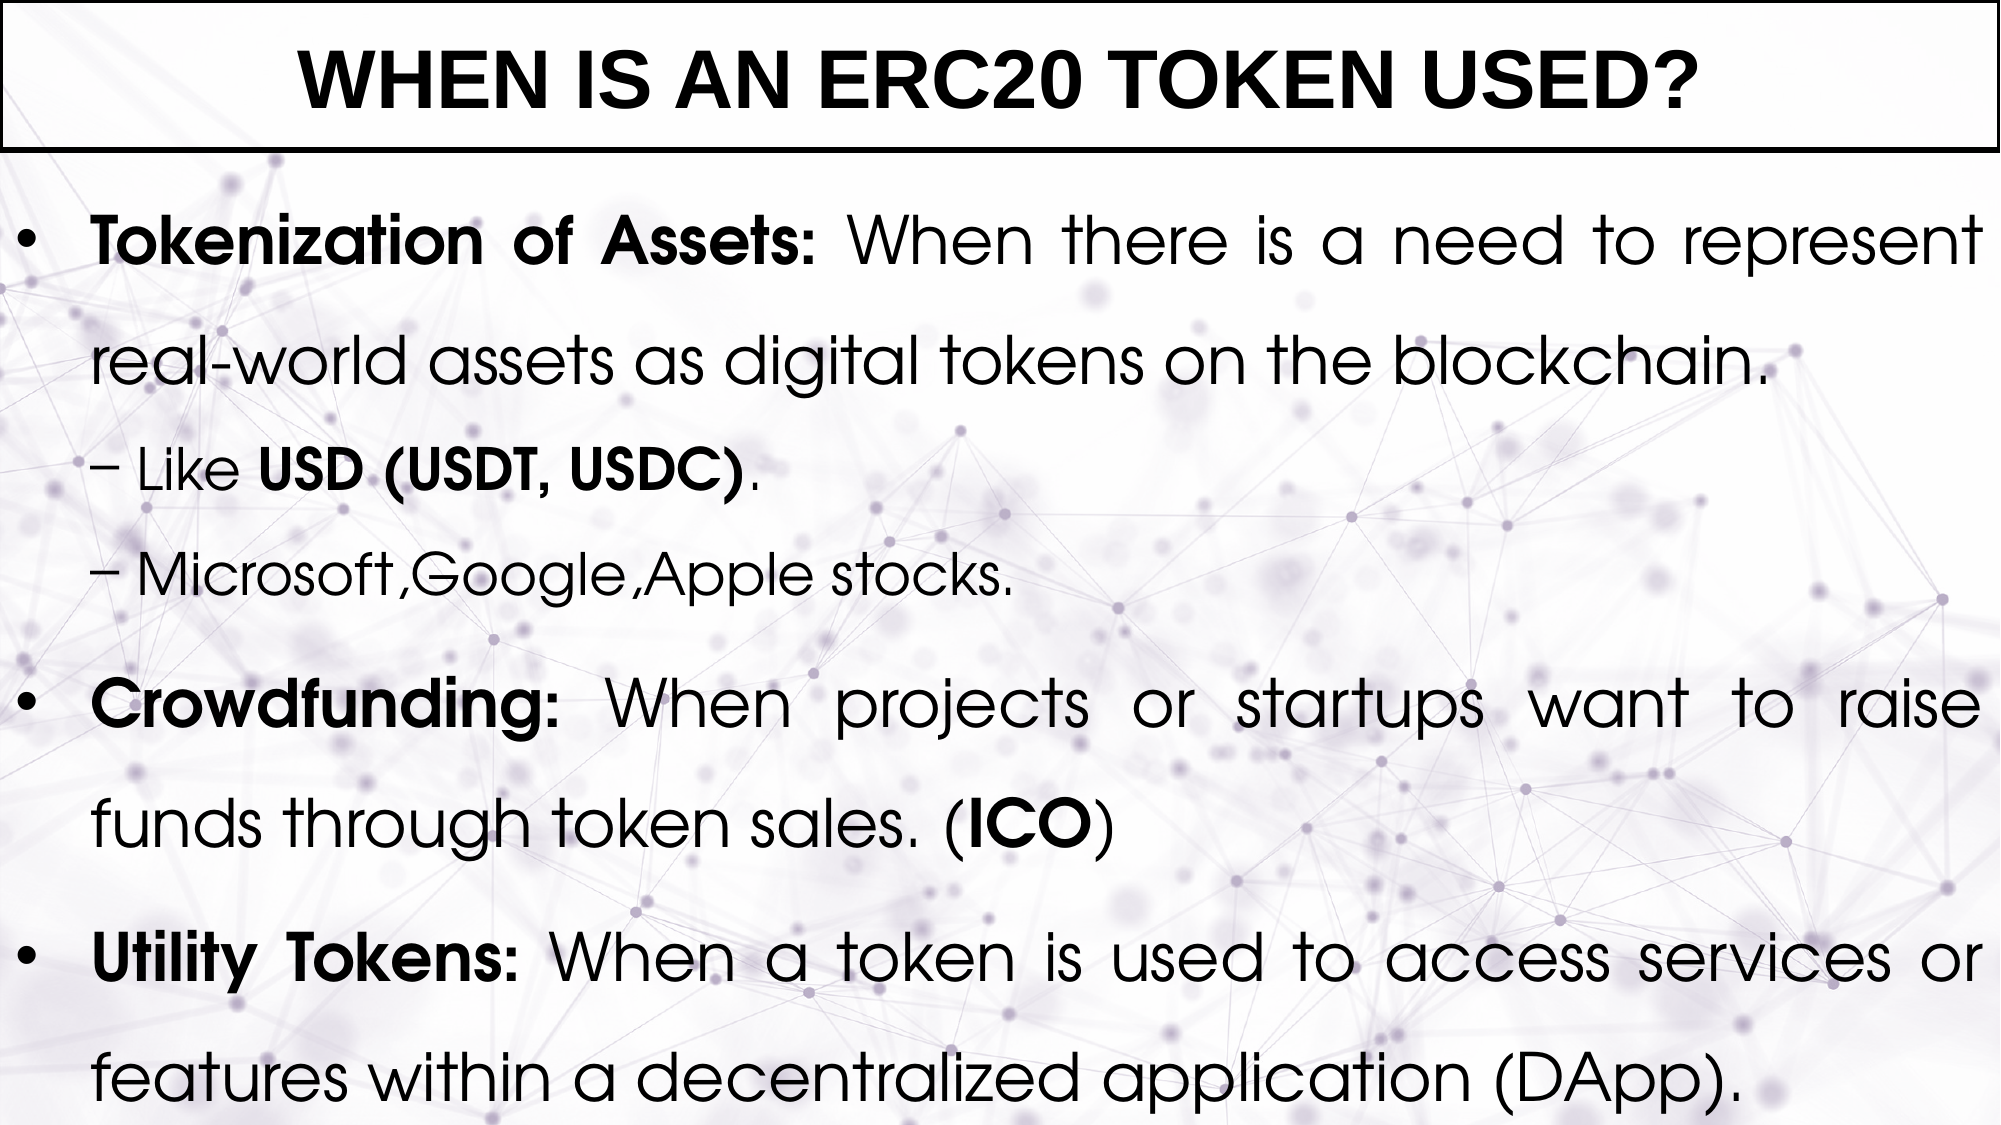

# WHEN IS AN ERC20 TOKEN USED?
Tokenization of Assets: When there is a need to represent real-world assets as digital tokens on the blockchain.
Like USD (USDT, USDC).
Microsoft,Google,Apple stocks.
Crowdfunding: When projects or startups want to raise funds through token sales. (ICO)
Utility Tokens: When a token is used to access services or features within a decentralized application (DApp).